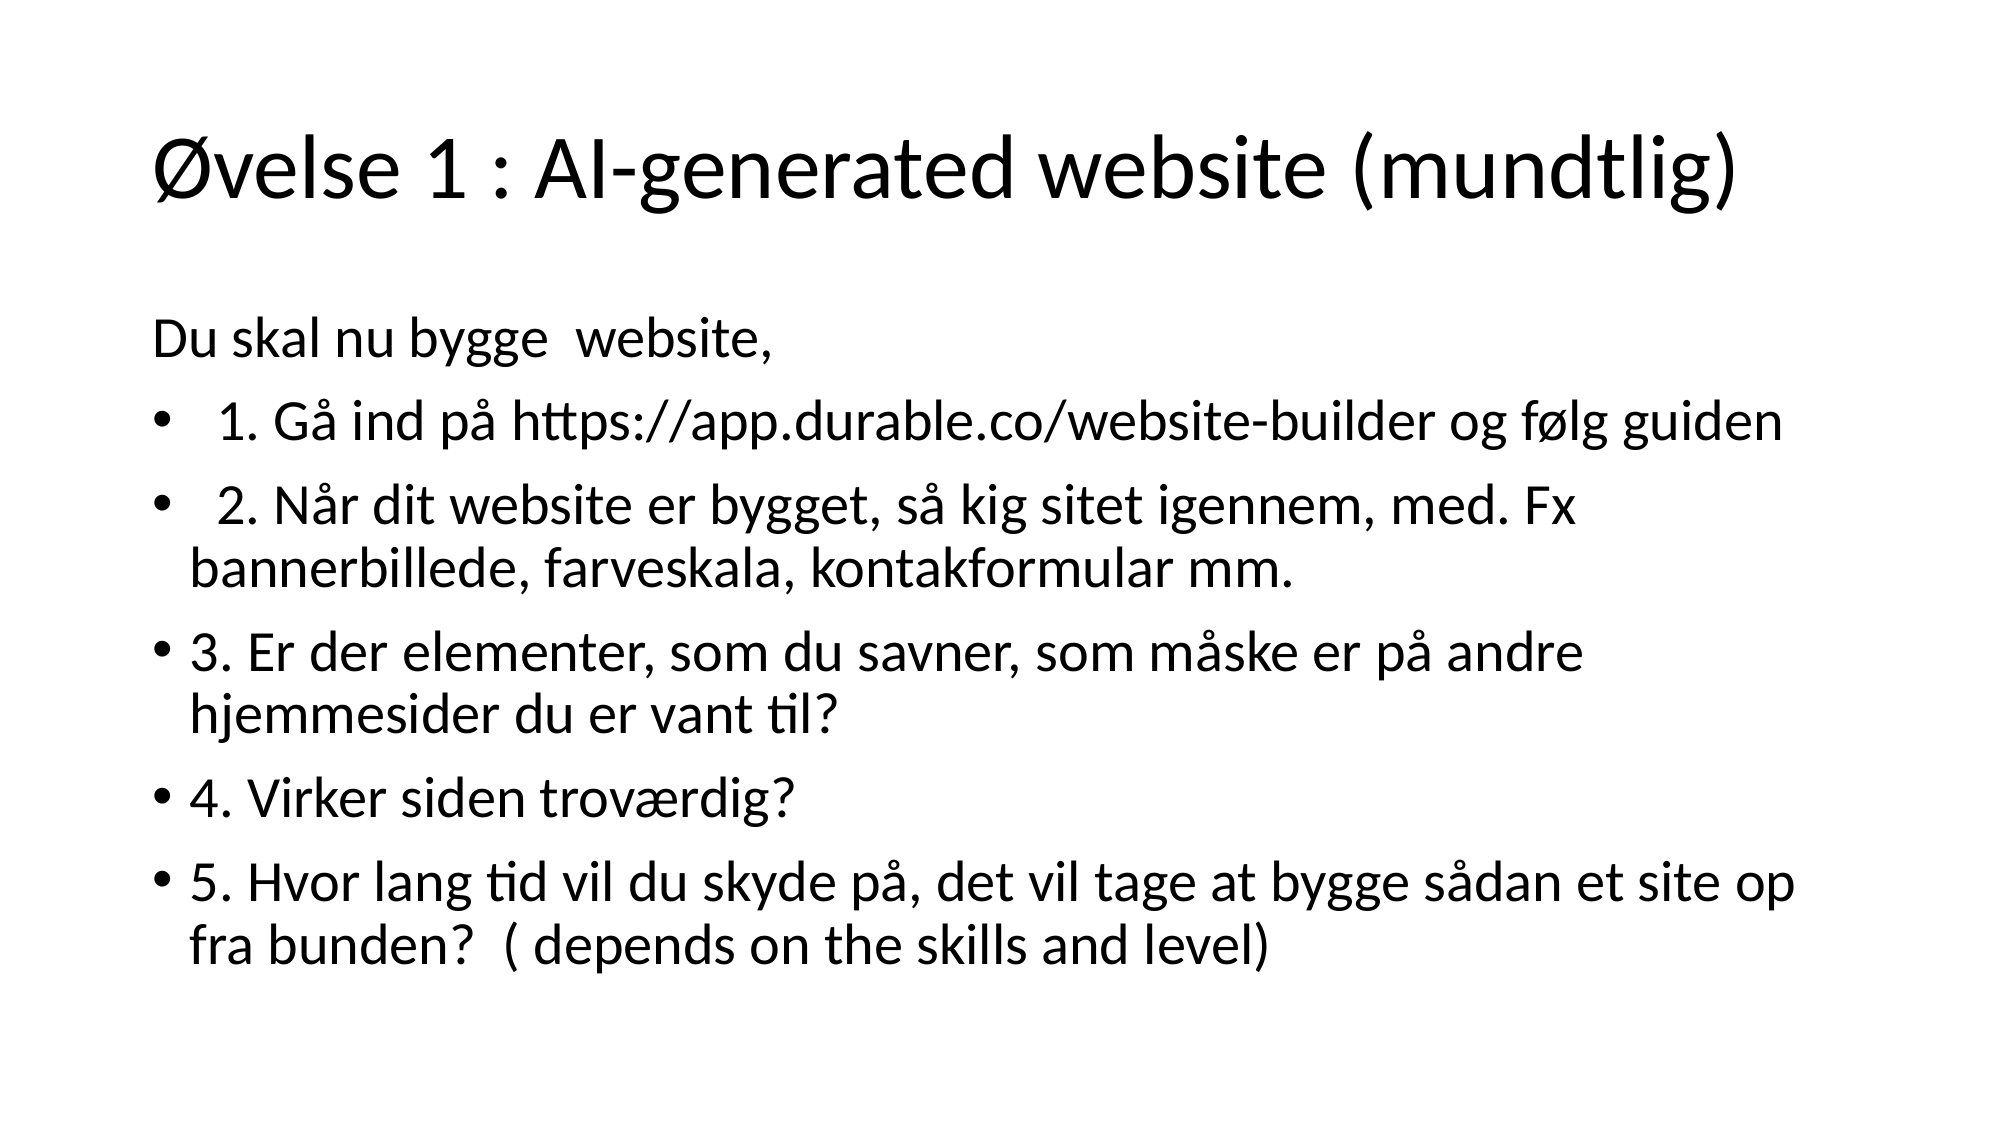

# Øvelse 1 : AI-generated website (mundtlig)
Du skal nu bygge  website,
  1. Gå ind på https://app.durable.co/website-builder og følg guiden
  2. Når dit website er bygget, så kig sitet igennem, med. Fx bannerbillede, farveskala, kontakformular mm.
3. Er der elementer, som du savner, som måske er på andre hjemmesider du er vant til?
4. Virker siden troværdig?
5. Hvor lang tid vil du skyde på, det vil tage at bygge sådan et site op fra bunden?  ( depends on the skills and level)